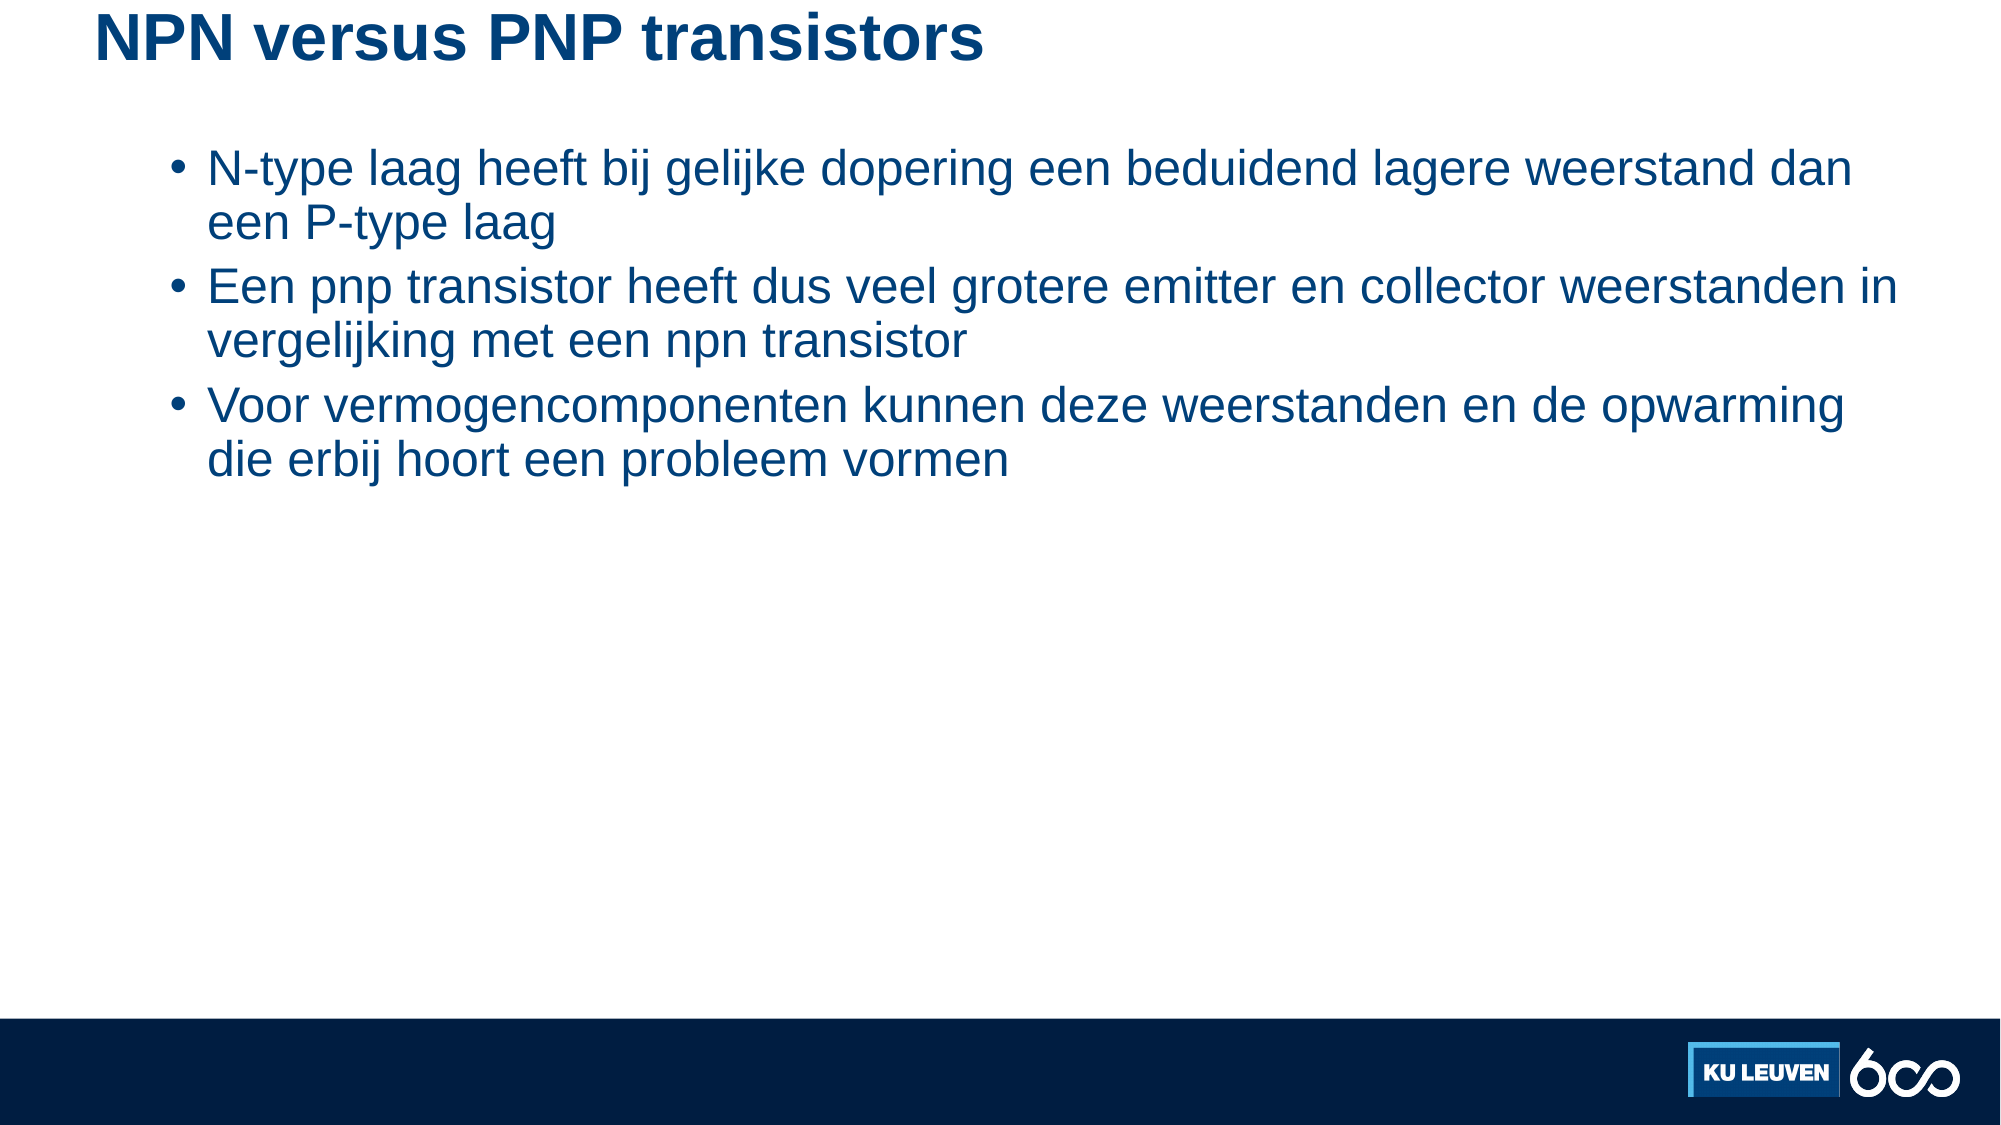

# NPN versus PNP transistors
N-type laag heeft bij gelijke dopering een beduidend lagere weerstand dan een P-type laag
Een pnp transistor heeft dus veel grotere emitter en collector weerstanden in vergelijking met een npn transistor
Voor vermogencomponenten kunnen deze weerstanden en de opwarming die erbij hoort een probleem vormen